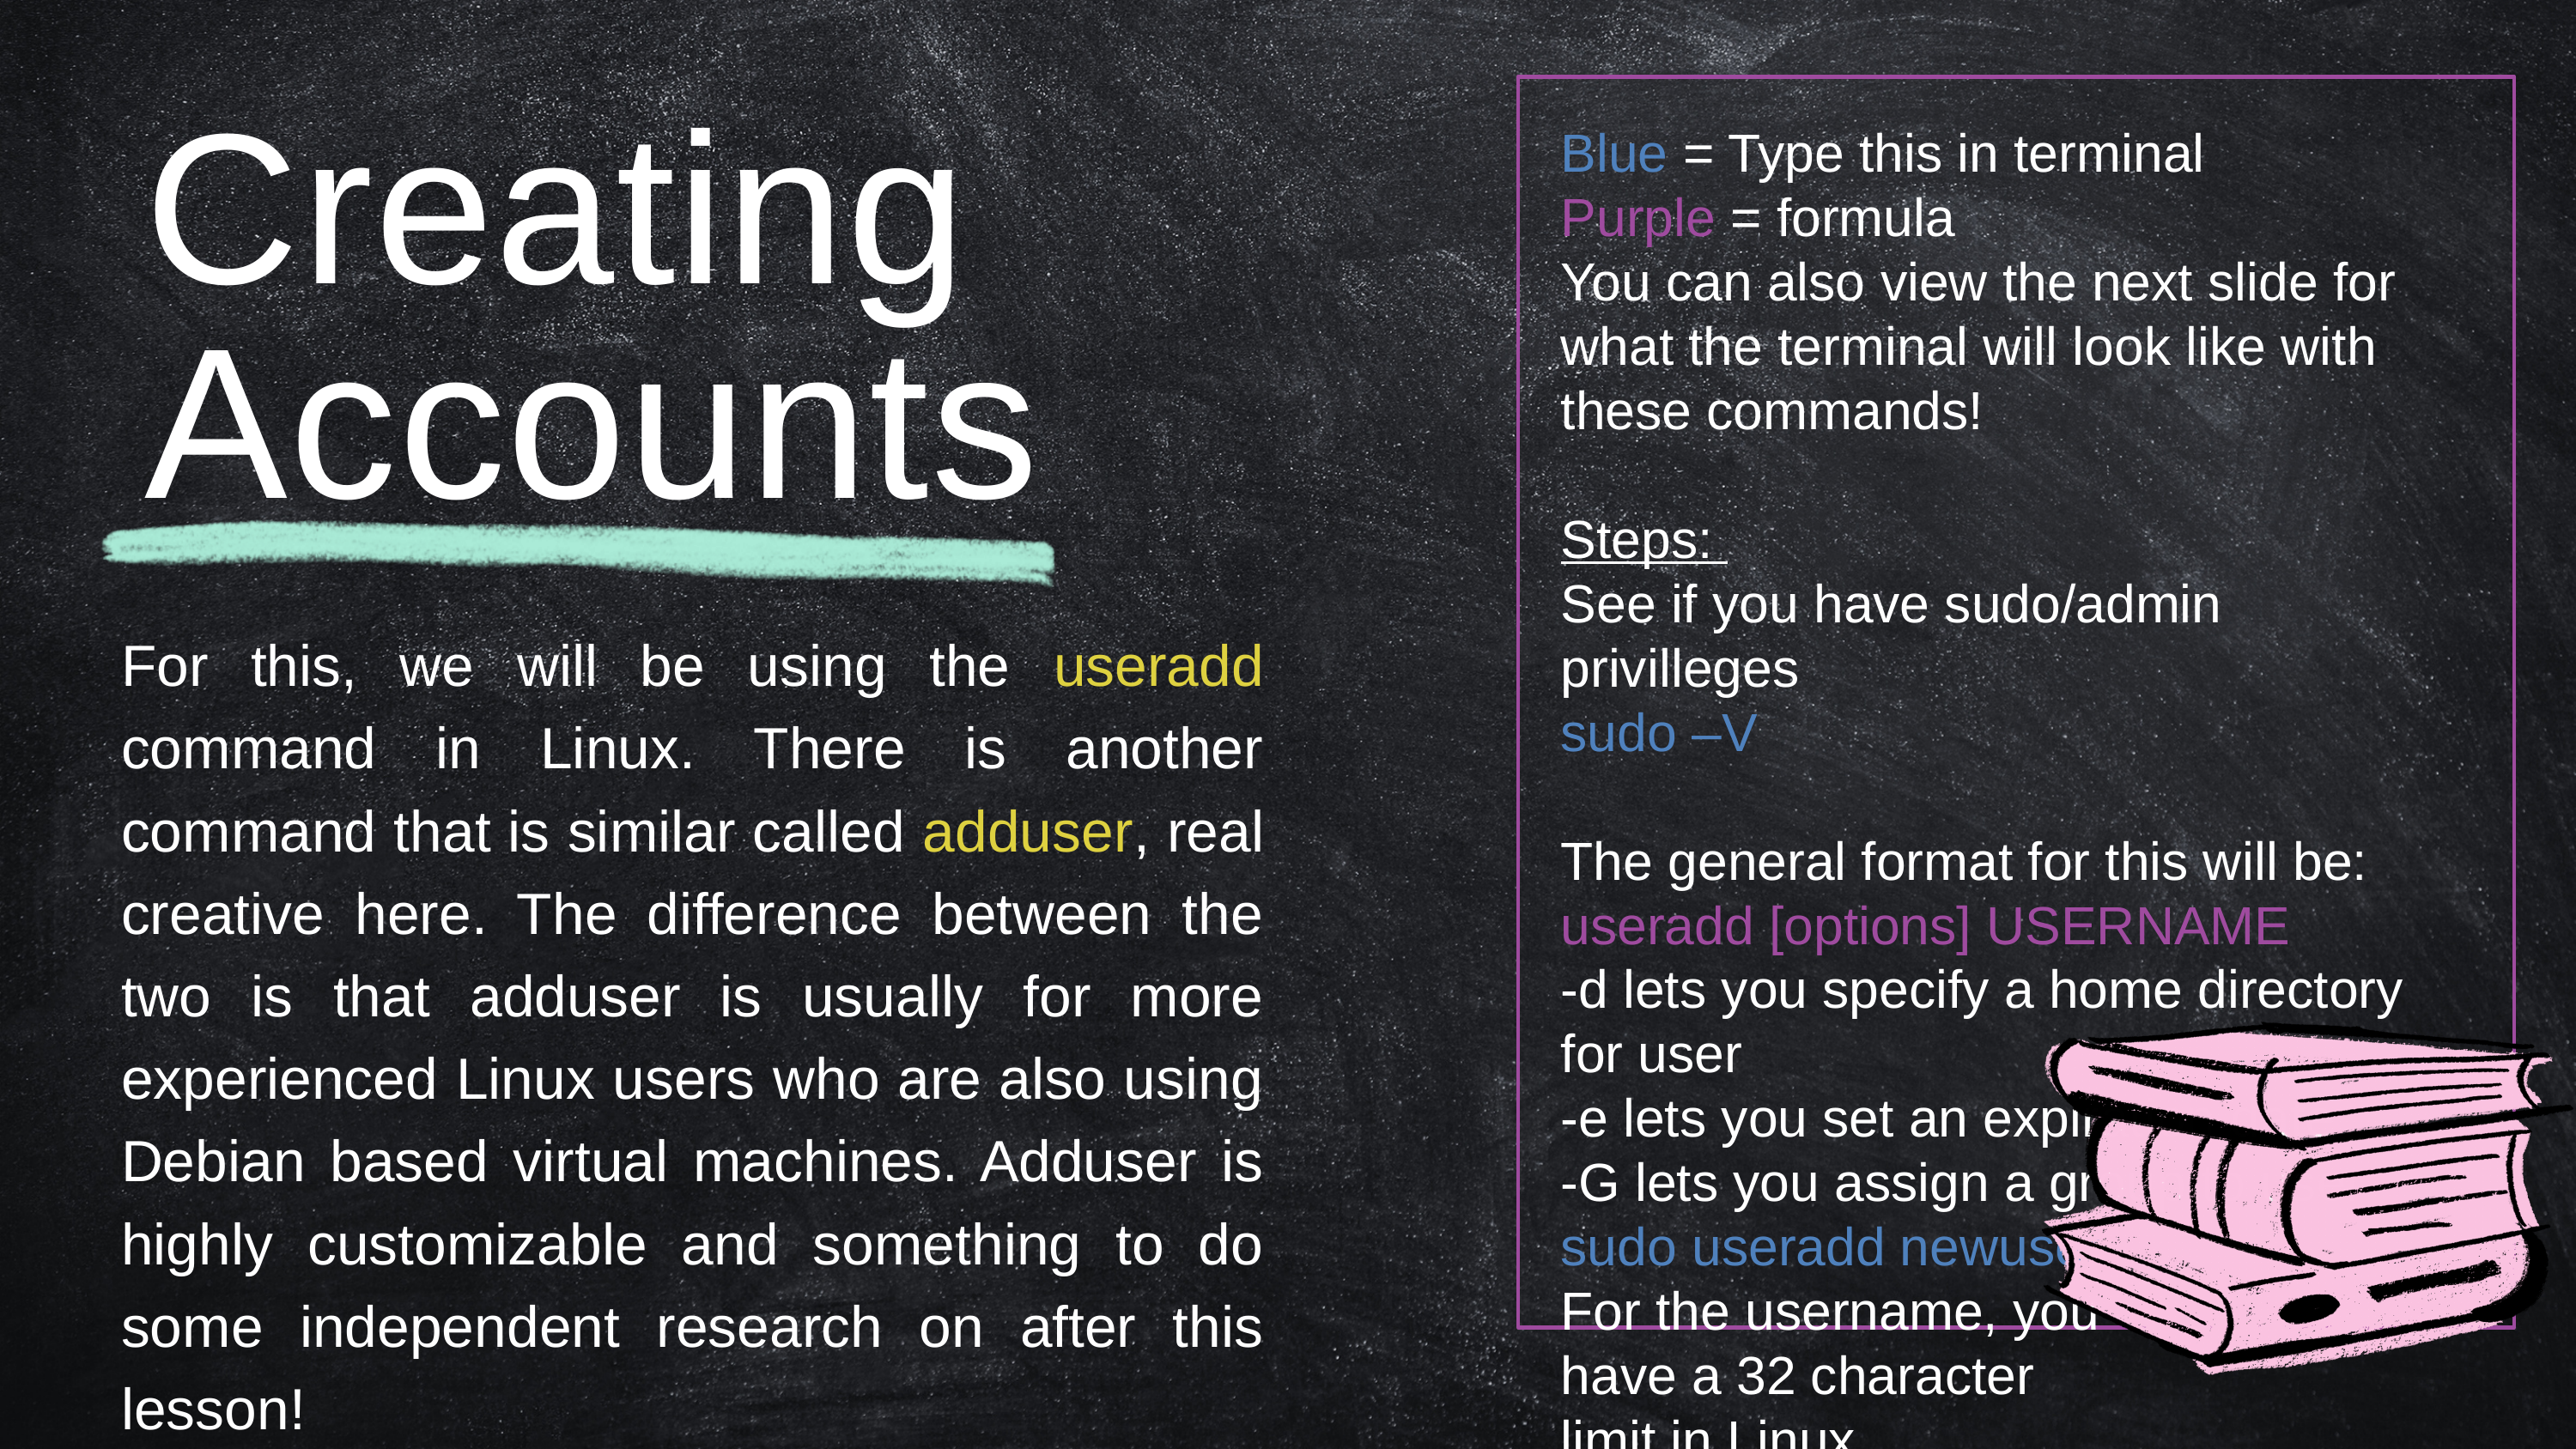

Creating Accounts
Blue = Type this in terminal
Purple = formula
You can also view the next slide for what the terminal will look like with these commands!

Steps:
See if you have sudo/admin privilleges
sudo –V

The general format for this will be:
useradd [options] USERNAME
-d lets you specify a home directory for user
-e lets you set an expiration date
-G lets you assign a group to user
sudo useradd newuser
For the username, you
have a 32 character
limit in Linux

For this, we will be using the useradd command in Linux. There is another command that is similar called adduser, real creative here. The difference between the two is that adduser is usually for more experienced Linux users who are also using Debian based virtual machines. Adduser is highly customizable and something to do some independent research on after this lesson!
The files useradd interacts with are:
/etc/shadow, /etc/password, and /etc/group